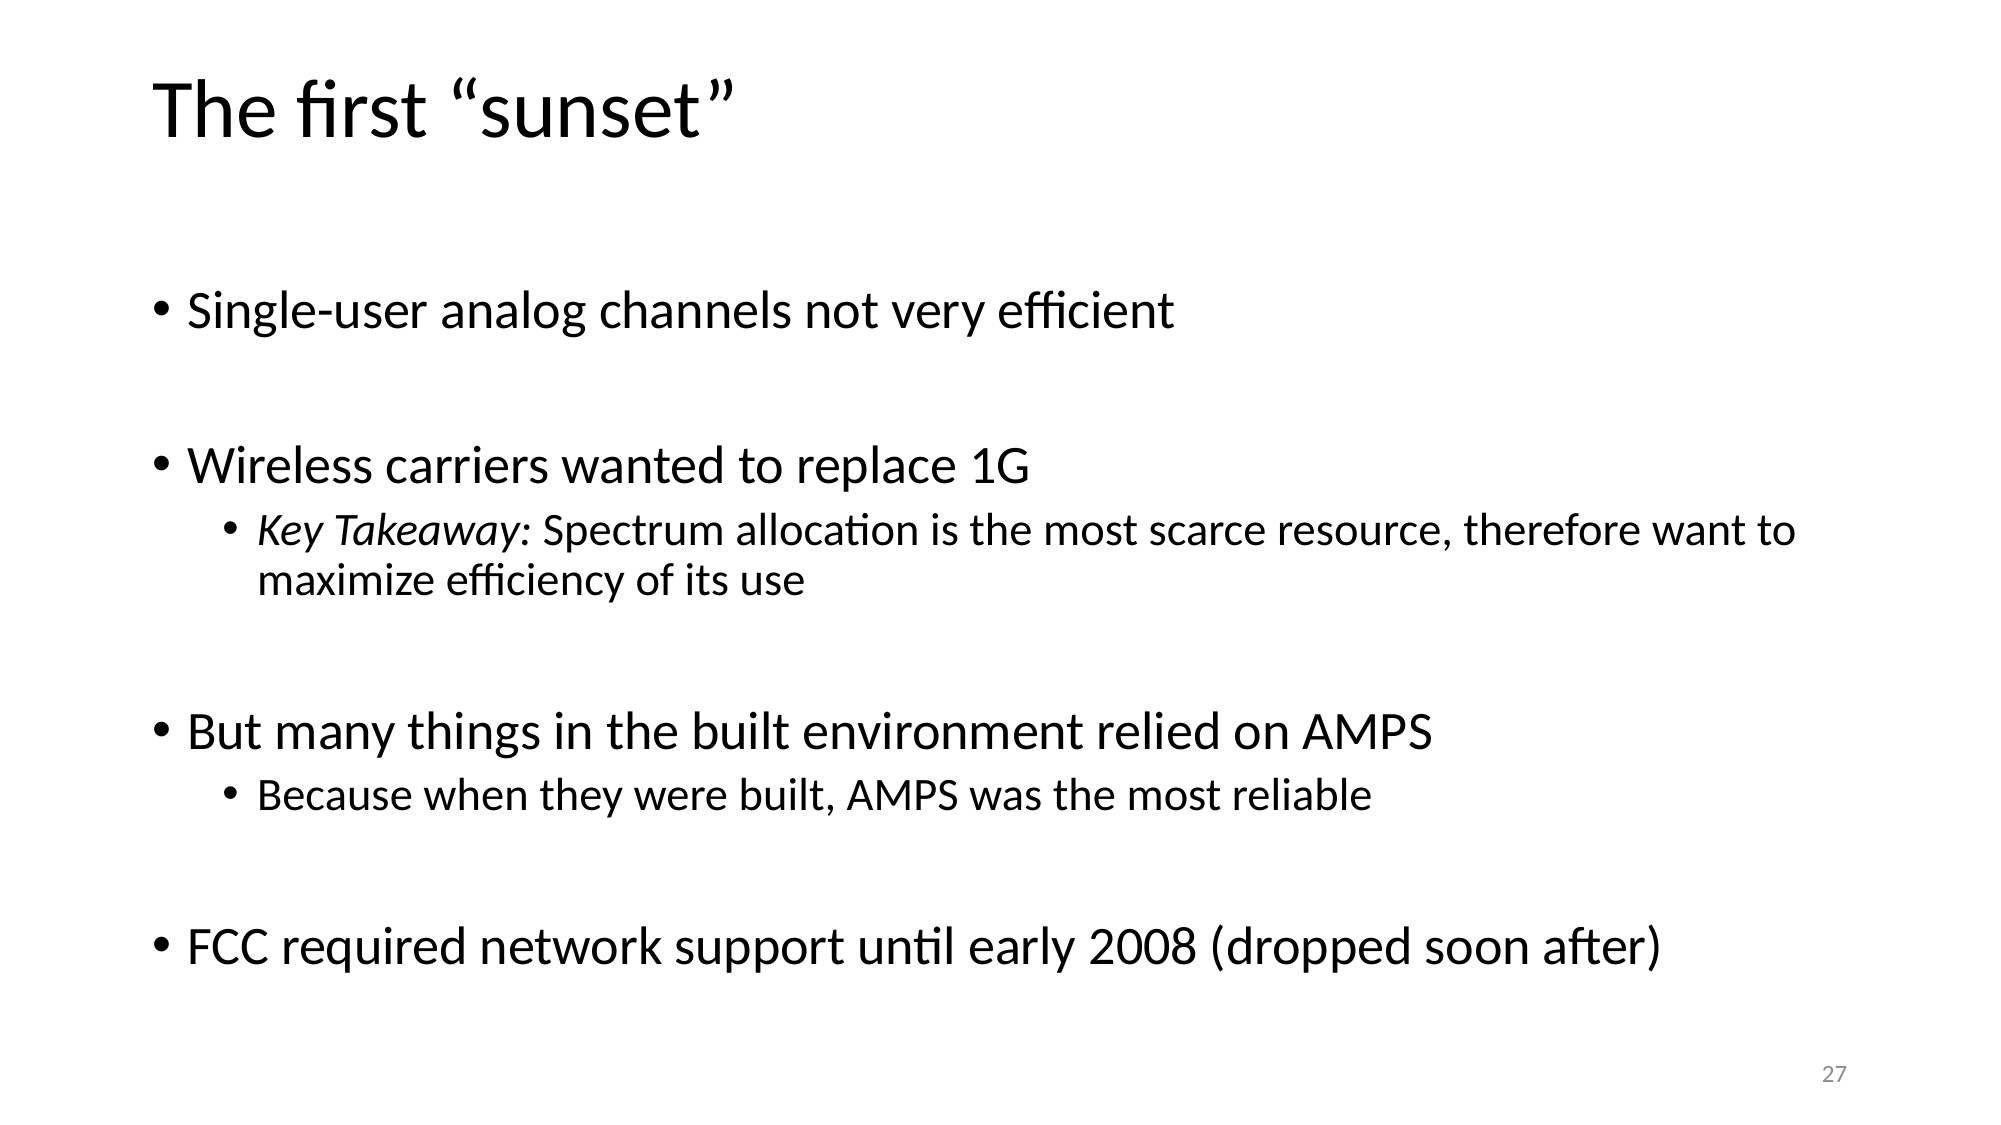

# The first “sunset”
Single-user analog channels not very efficient

Wireless carriers wanted to replace 1G
Key Takeaway: Spectrum allocation is the most scarce resource, therefore want to maximize efficiency of its use

But many things in the built environment relied on AMPS
Because when they were built, AMPS was the most reliable

FCC required network support until early 2008 (dropped soon after)
27